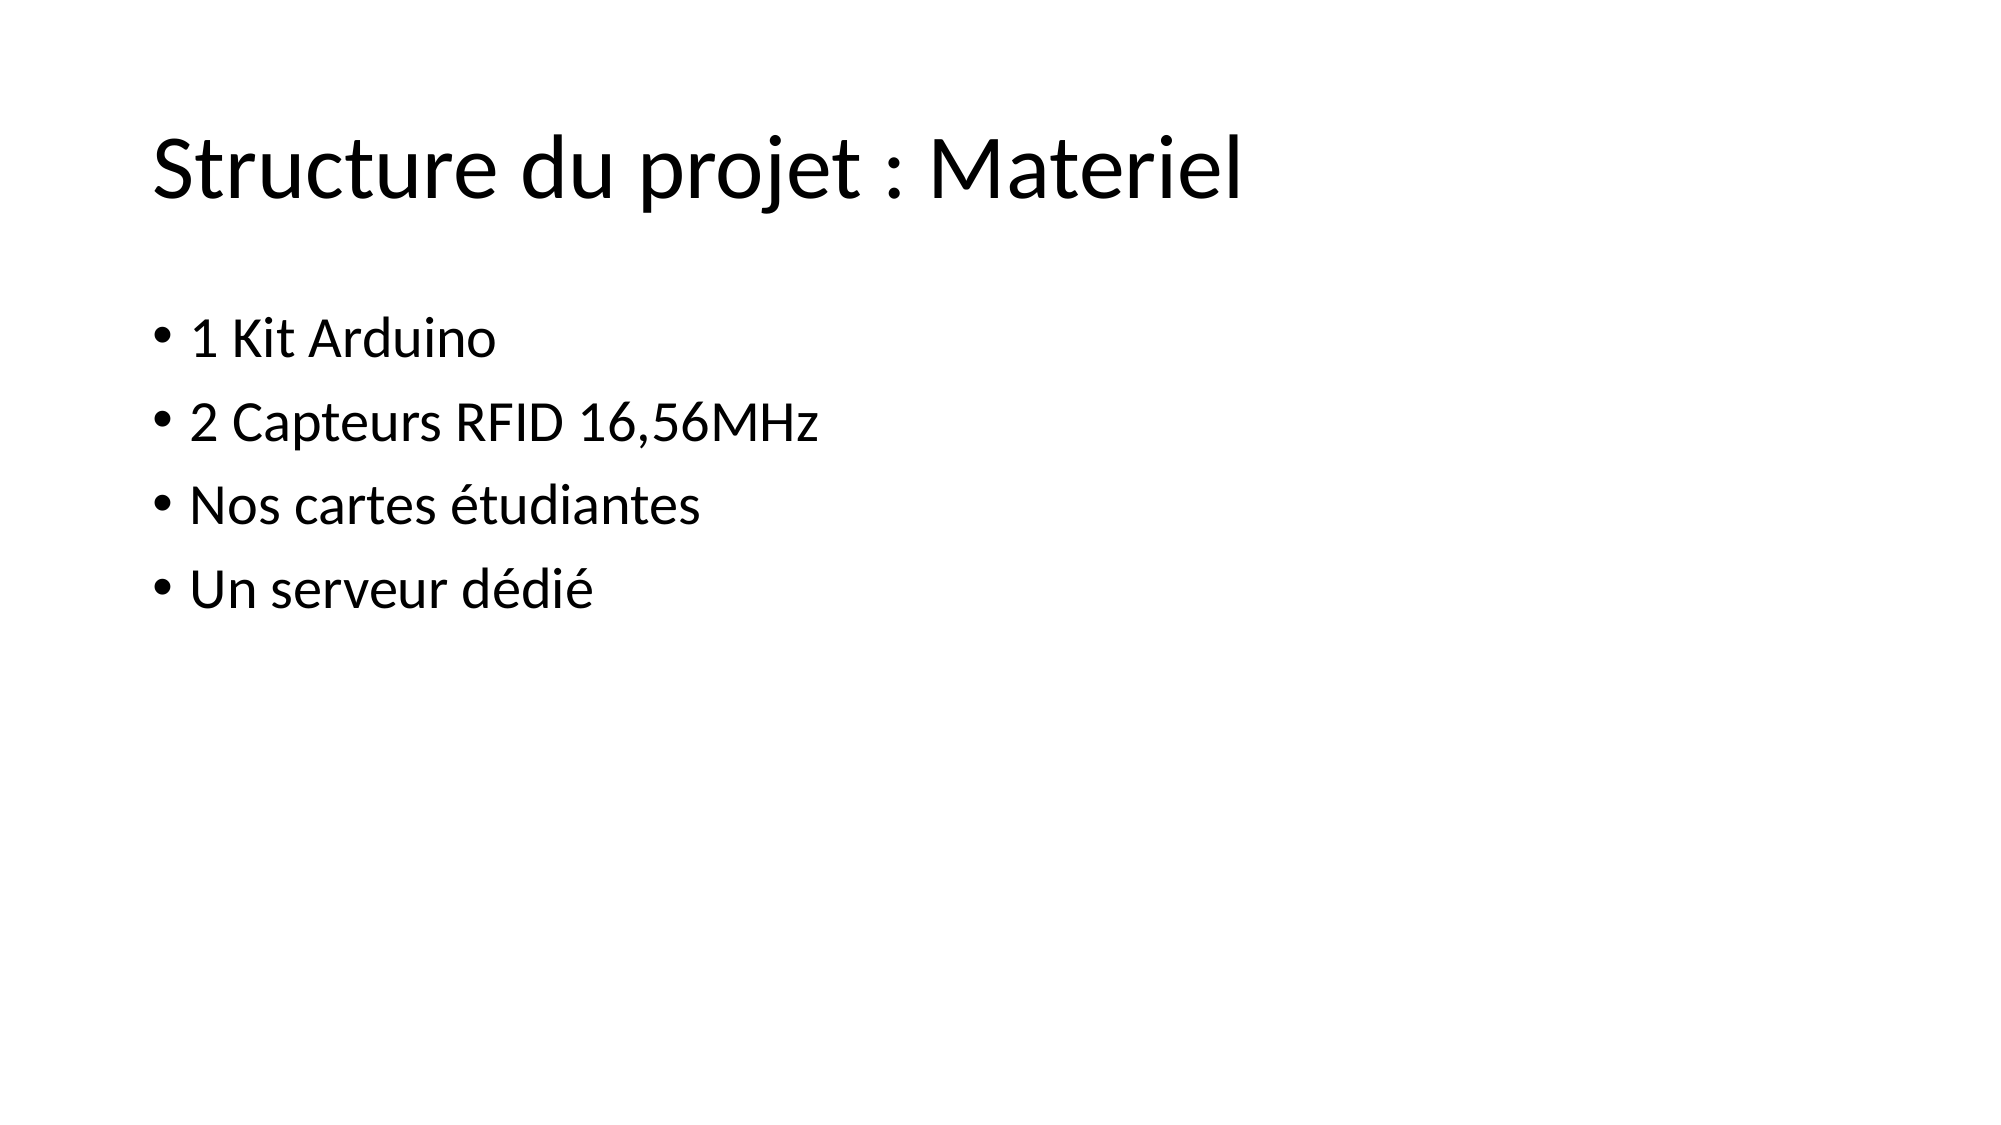

# Structure du projet : Materiel
1 Kit Arduino
2 Capteurs RFID 16,56MHz
Nos cartes étudiantes
Un serveur dédié